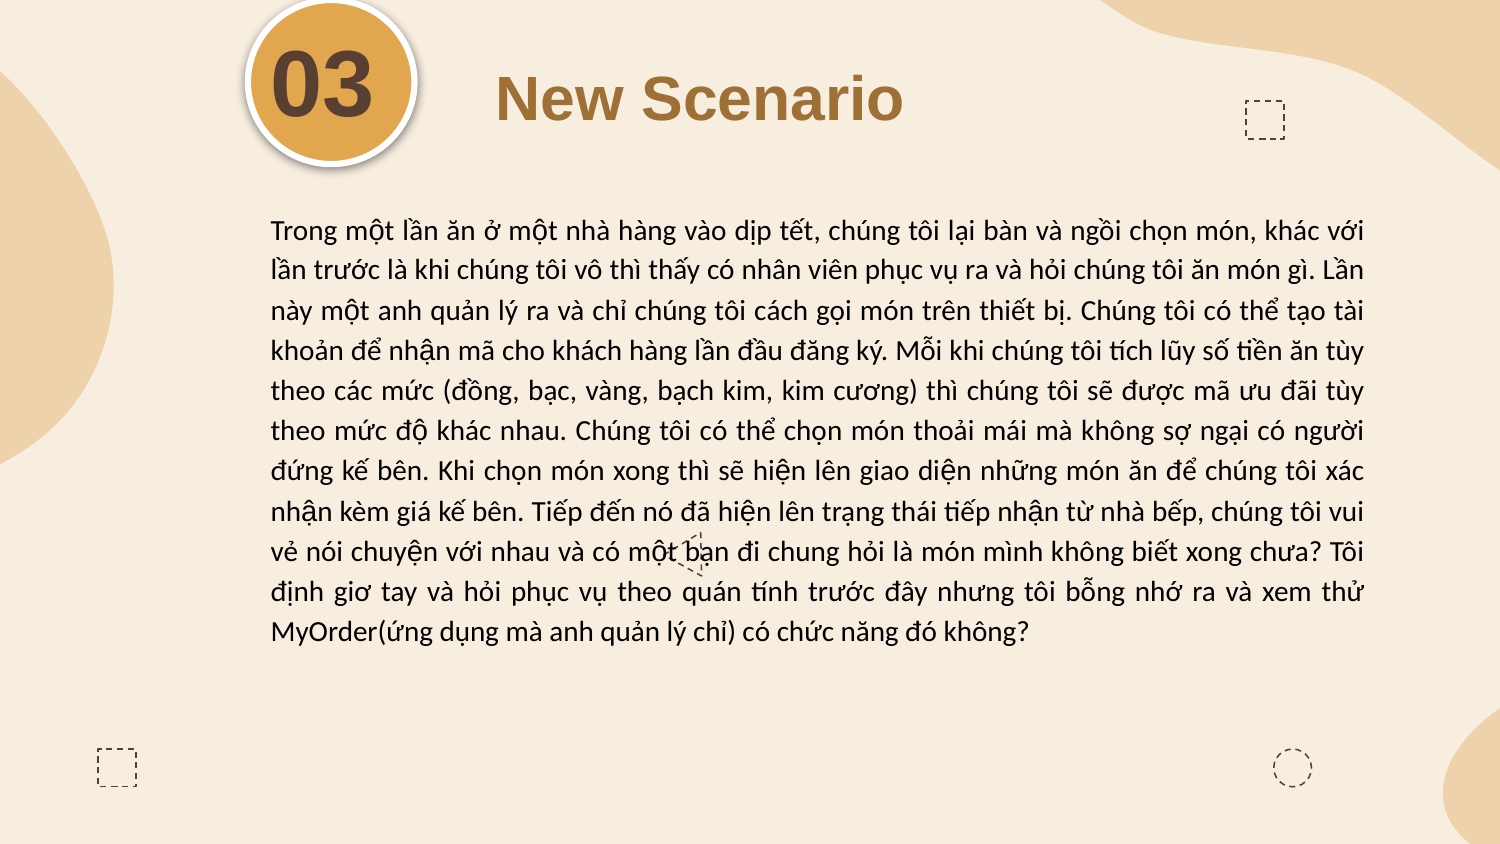

03
New Scenario
Trong một lần ăn ở một nhà hàng vào dịp tết, chúng tôi lại bàn và ngồi chọn món, khác với lần trước là khi chúng tôi vô thì thấy có nhân viên phục vụ ra và hỏi chúng tôi ăn món gì. Lần này một anh quản lý ra và chỉ chúng tôi cách gọi món trên thiết bị. Chúng tôi có thể tạo tài khoản để nhận mã cho khách hàng lần đầu đăng ký. Mỗi khi chúng tôi tích lũy số tiền ăn tùy theo các mức (đồng, bạc, vàng, bạch kim, kim cương) thì chúng tôi sẽ được mã ưu đãi tùy theo mức độ khác nhau. Chúng tôi có thể chọn món thoải mái mà không sợ ngại có người đứng kế bên. Khi chọn món xong thì sẽ hiện lên giao diện những món ăn để chúng tôi xác nhận kèm giá kế bên. Tiếp đến nó đã hiện lên trạng thái tiếp nhận từ nhà bếp, chúng tôi vui vẻ nói chuyện với nhau và có một bạn đi chung hỏi là món mình không biết xong chưa? Tôi định giơ tay và hỏi phục vụ theo quán tính trước đây nhưng tôi bỗng nhớ ra và xem thử MyOrder(ứng dụng mà anh quản lý chỉ) có chức năng đó không?